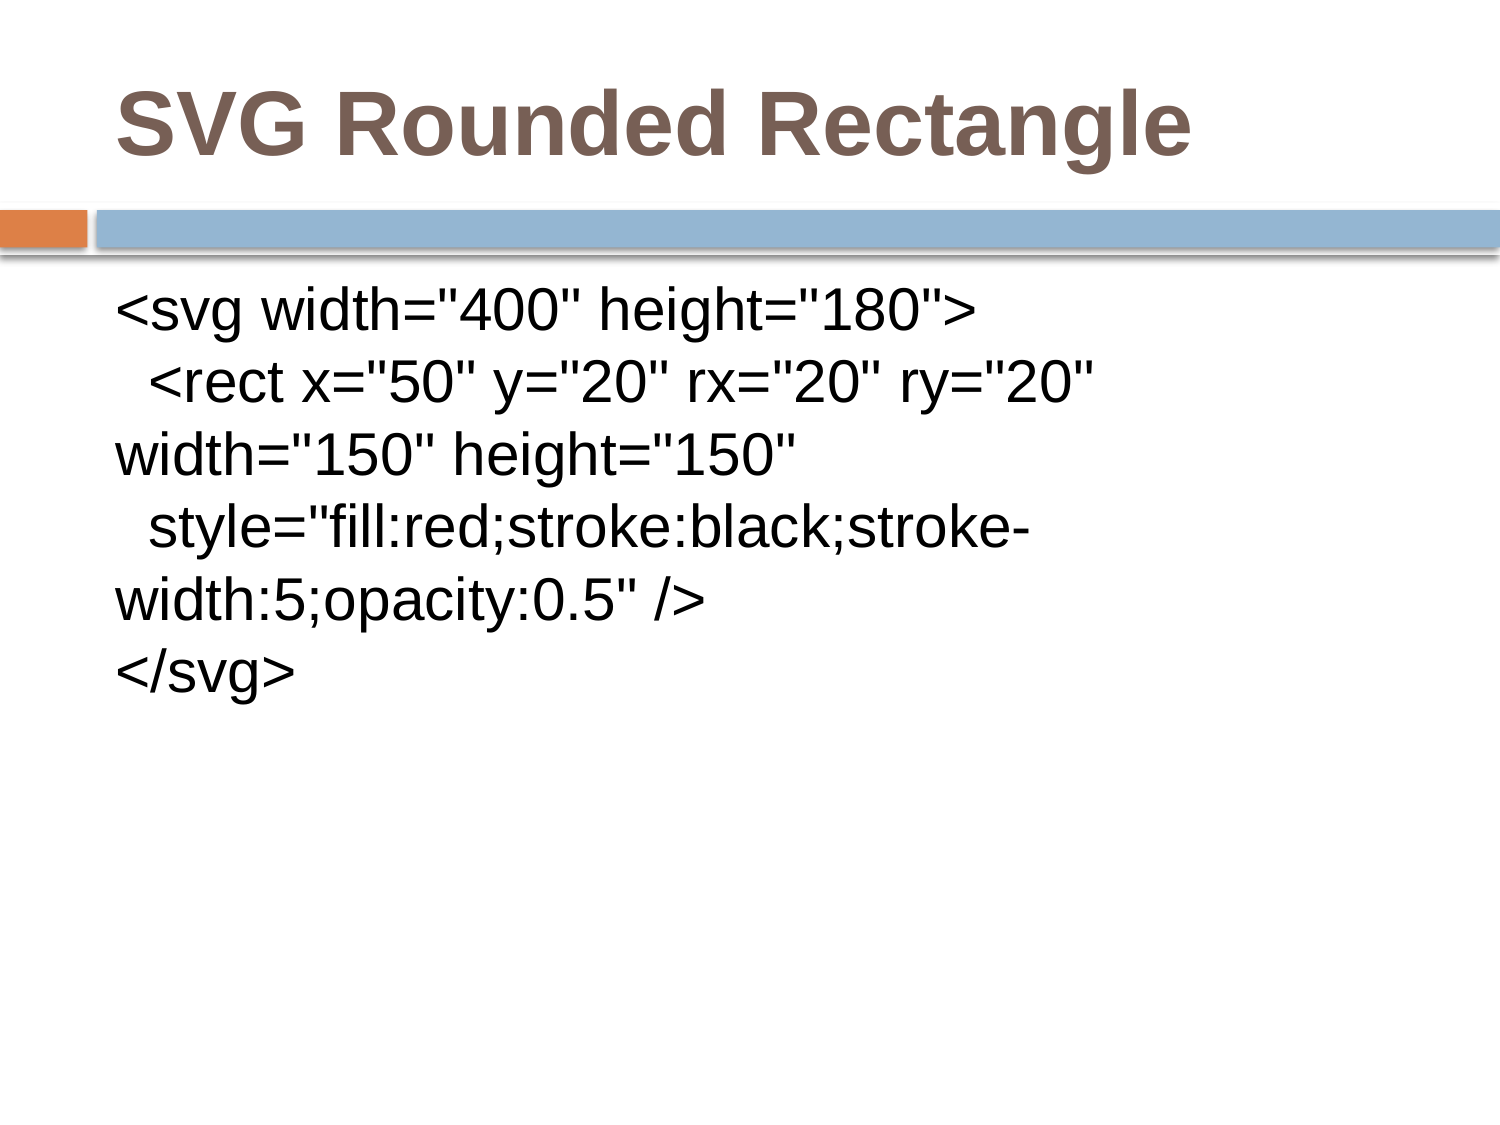

# SVG Rounded Rectangle
<svg width="400" height="180">
  <rect x="50" y="20" rx="20" ry="20" width="150" height="150"
  style="fill:red;stroke:black;stroke-width:5;opacity:0.5" />
</svg>